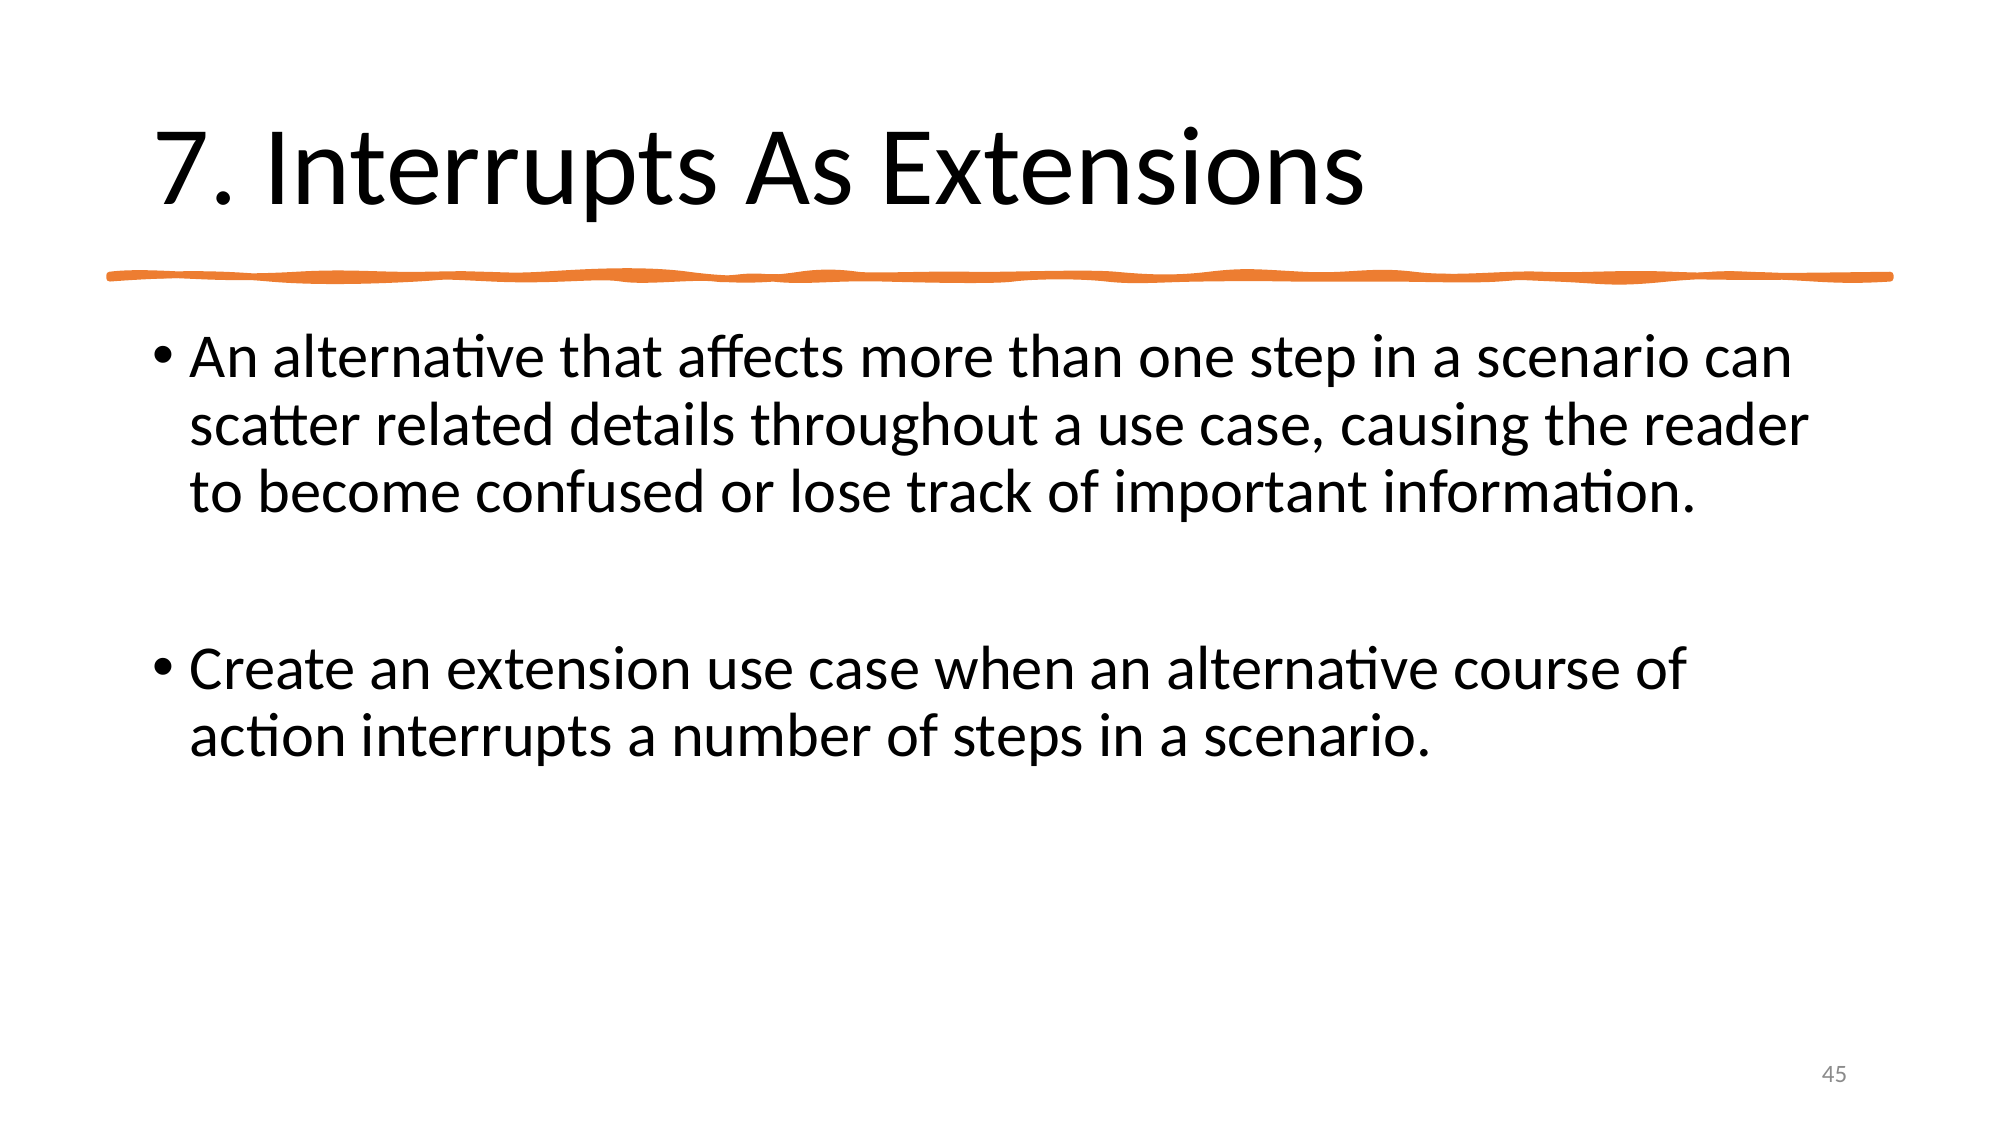

# 7. Interrupts As Extensions

An alternative that affects more than one step in a scenario can scatter related details throughout a use case, causing the reader to become confused or lose track of important information.

Create an extension use case when an alternative course of action interrupts a number of steps in a scenario.
45